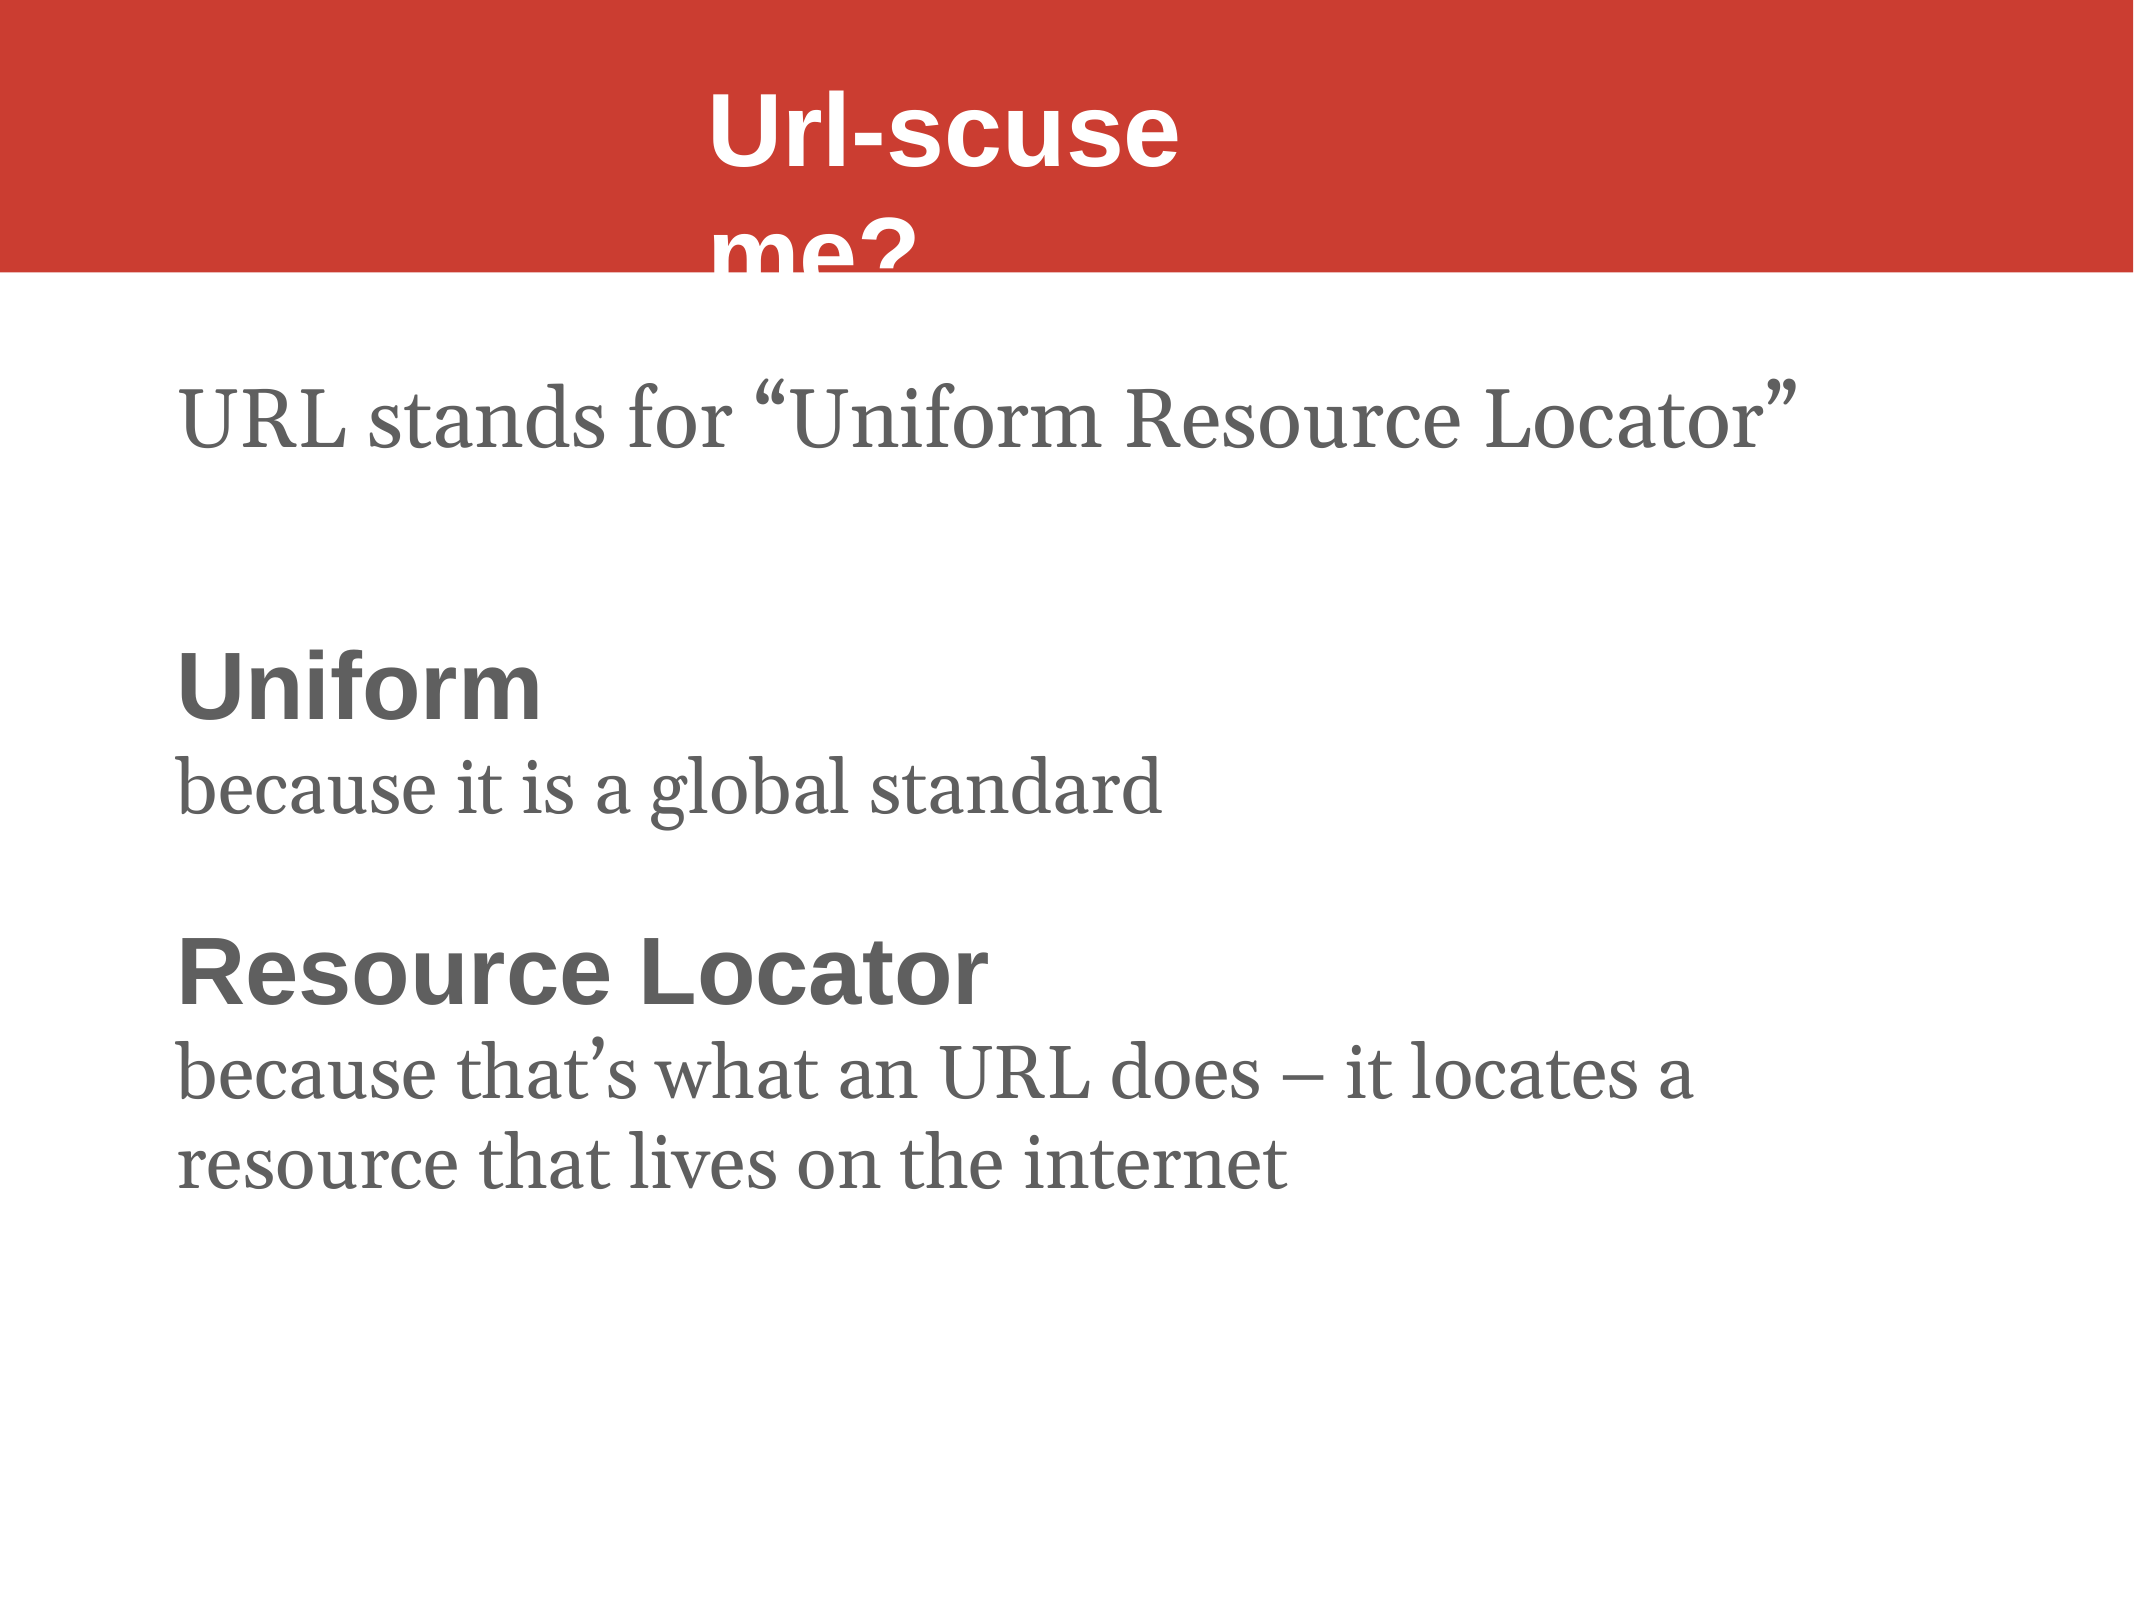

# Url-scuse me?
URL stands for “Uniform Resource Locator”

Uniform
because it is a global standard

Resource Locator
because that’s what an URL does – it locates a resource that lives on the internet